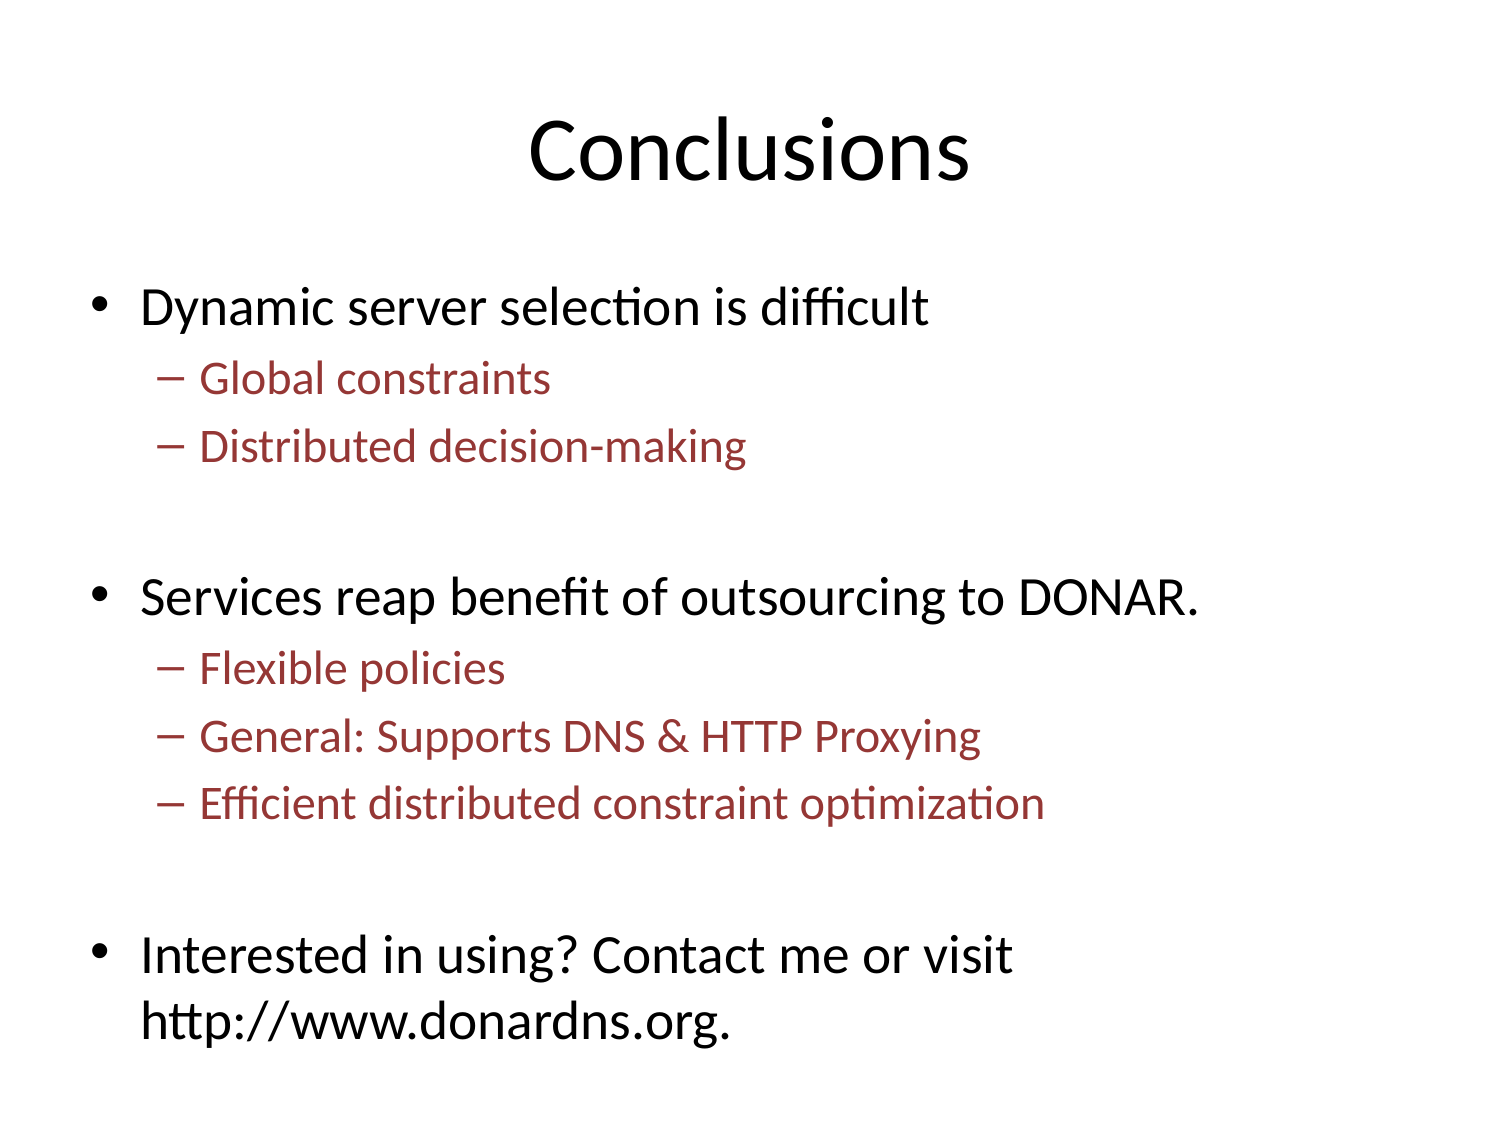

# Conclusions
Dynamic server selection is difficult
Global constraints
Distributed decision-making

Services reap benefit of outsourcing to DONAR.
Flexible policies
General: Supports DNS & HTTP Proxying
Efficient distributed constraint optimization

Interested in using? Contact me or visit http://www.donardns.org.